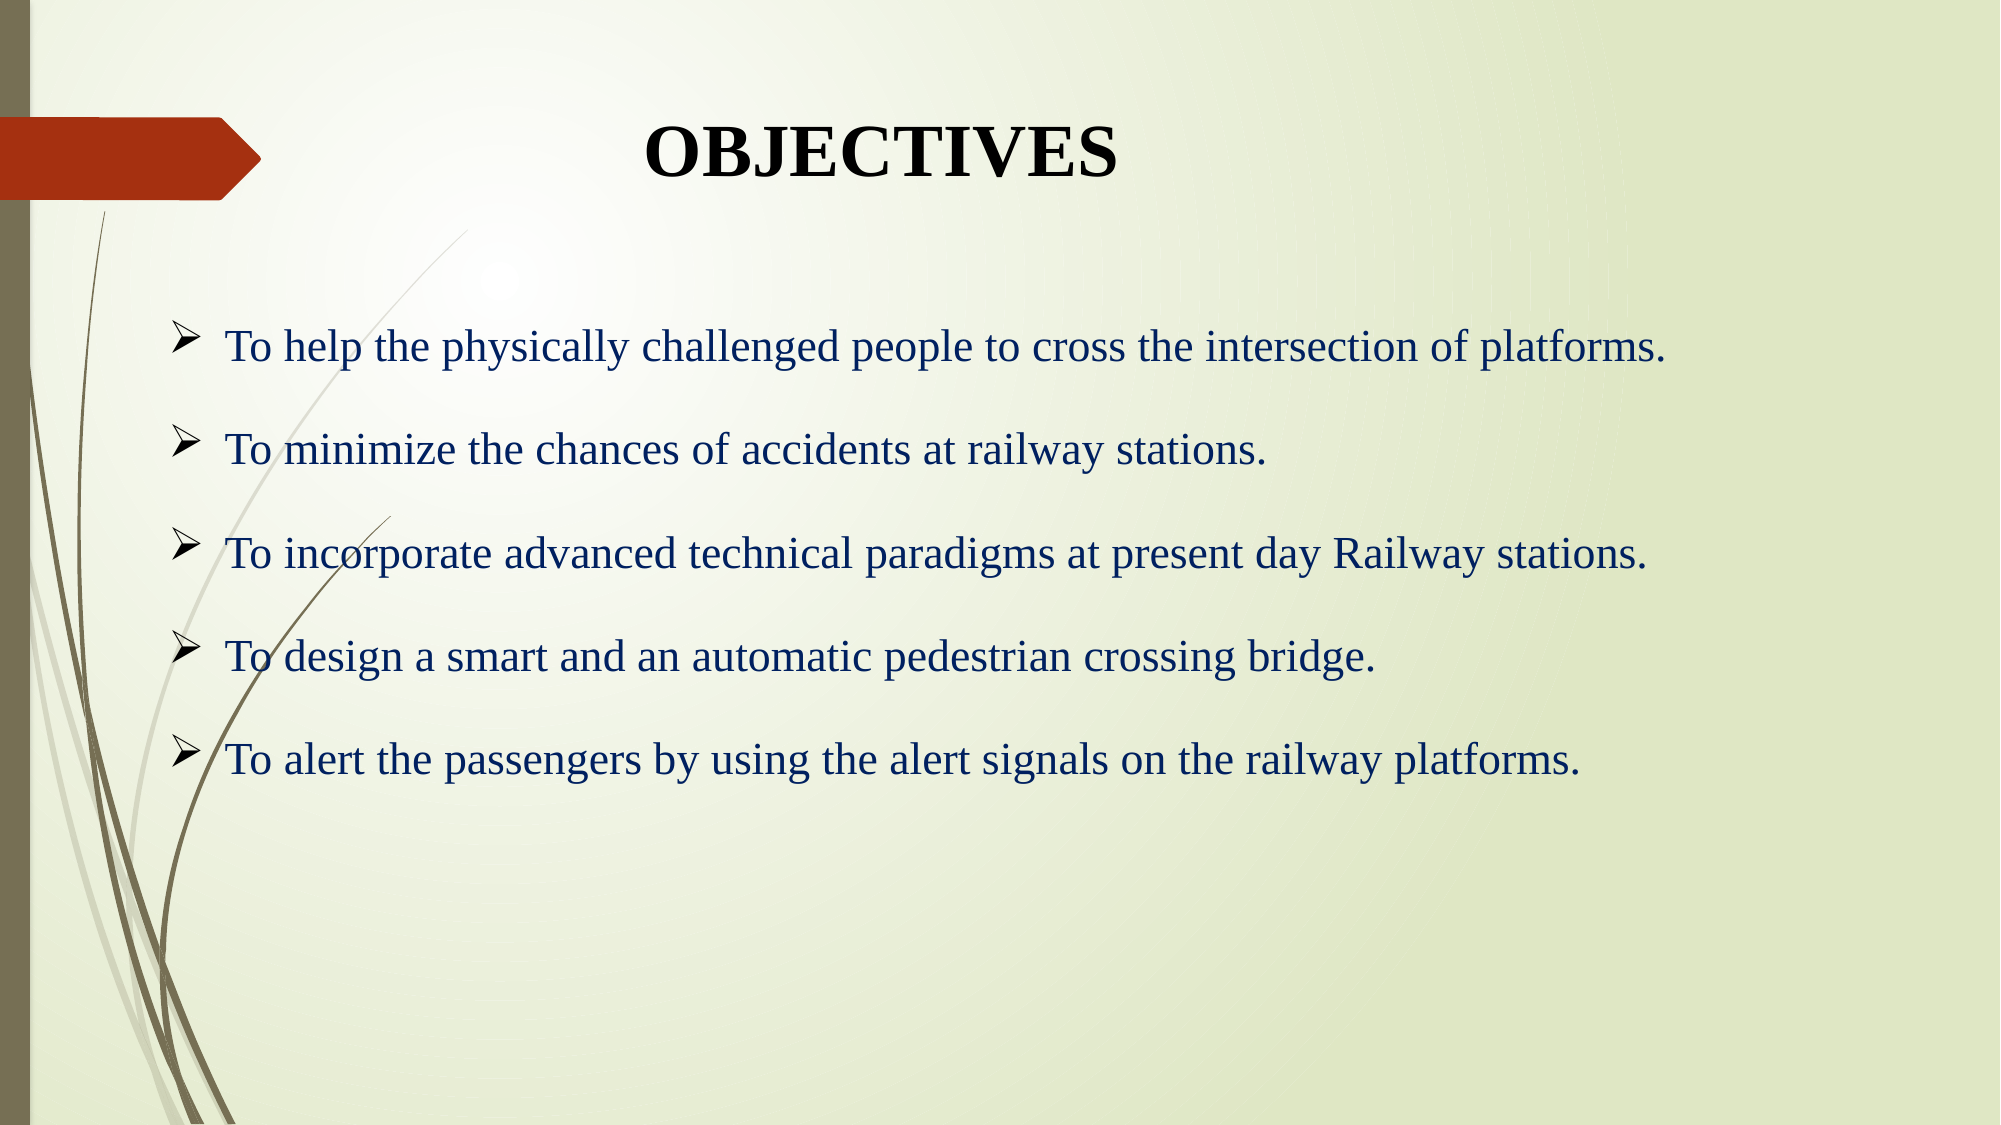

# OBJECTIVES
To help the physically challenged people to cross the intersection of platforms.
To minimize the chances of accidents at railway stations.
To incorporate advanced technical paradigms at present day Railway stations.
To design a smart and an automatic pedestrian crossing bridge.
To alert the passengers by using the alert signals on the railway platforms.